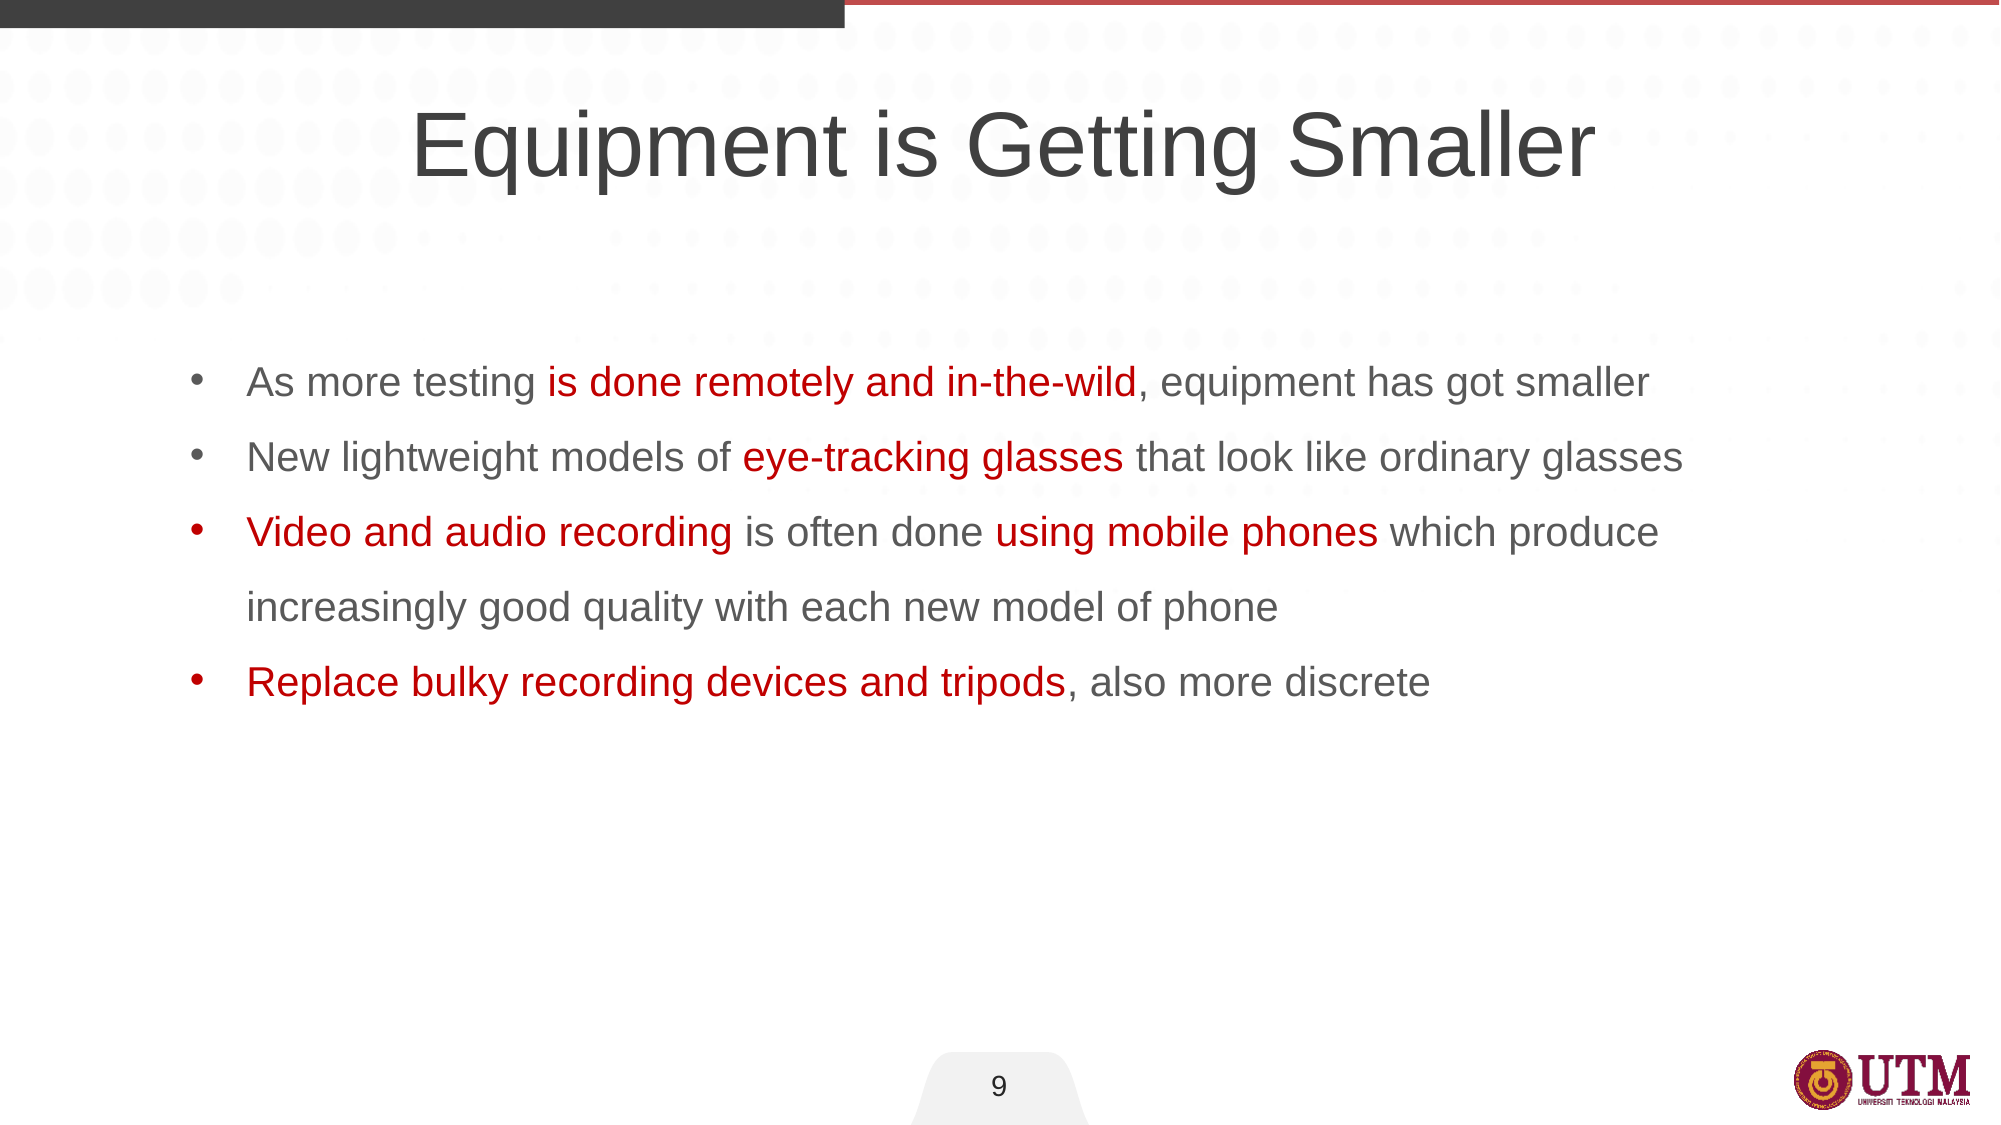

Equipment is Getting Smaller
As more testing is done remotely and in-the-wild, equipment has got smaller
New lightweight models of eye-tracking glasses that look like ordinary glasses
Video and audio recording is often done using mobile phones which produce increasingly good quality with each new model of phone
Replace bulky recording devices and tripods, also more discrete

9